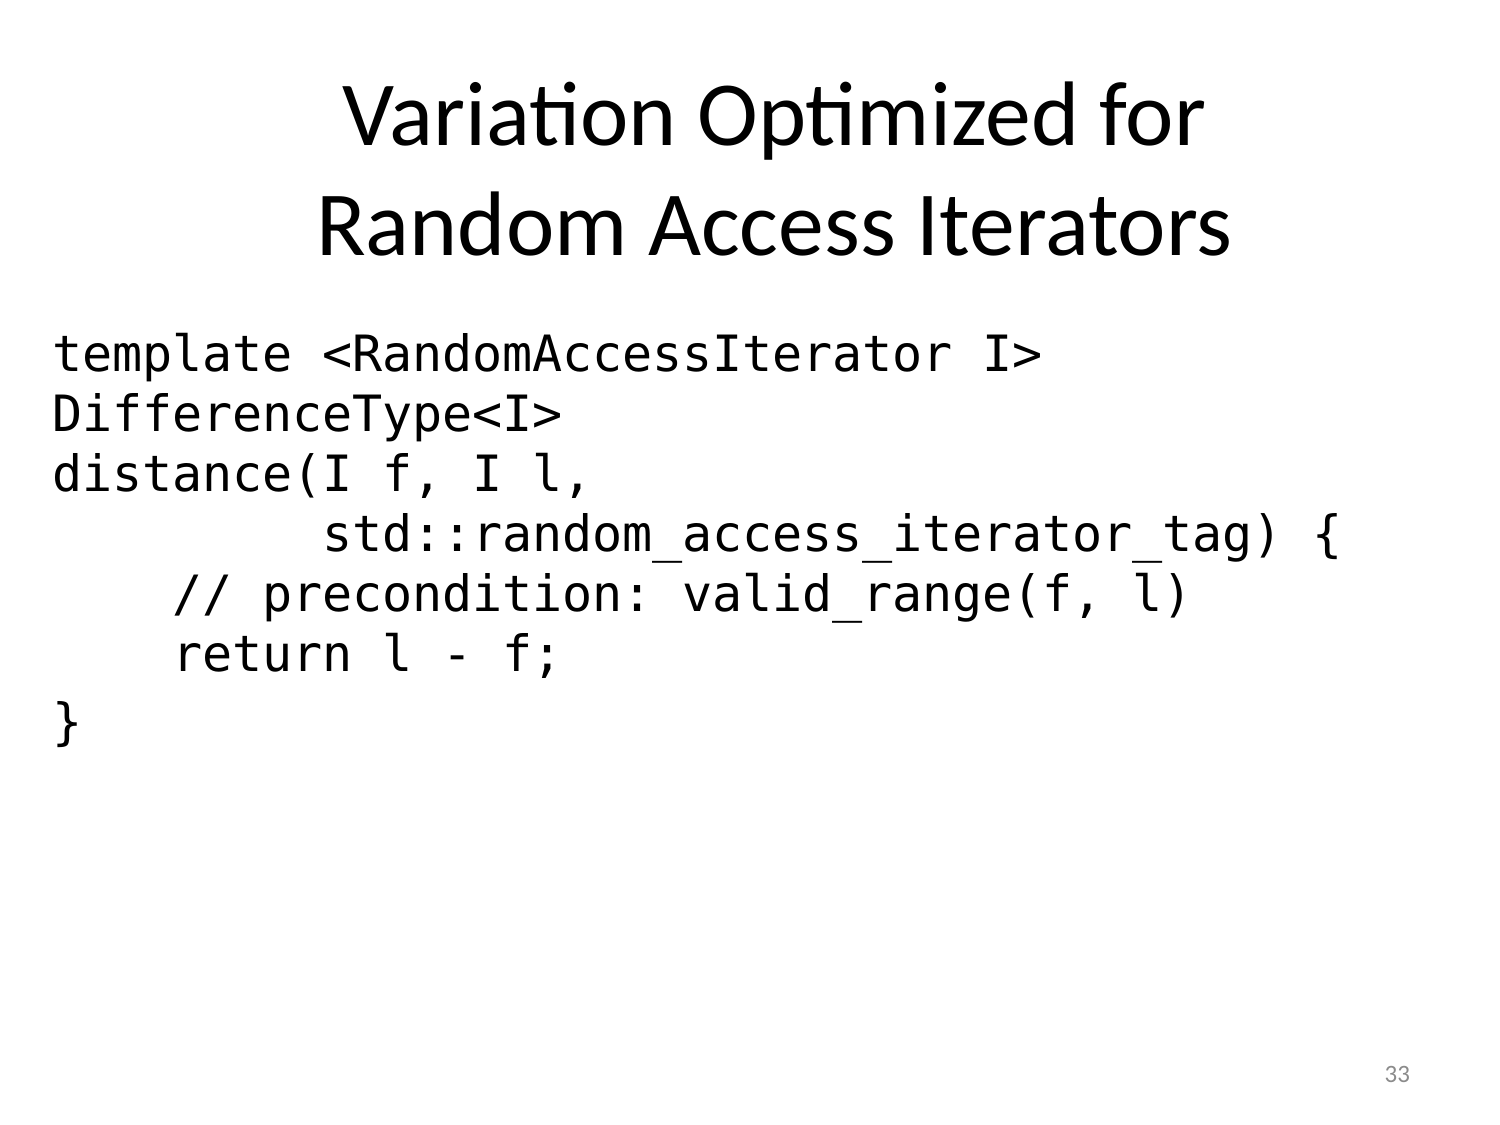

#
Variation Optimized for
Random Access Iterators
template <RandomAccessIterator I>
DifferenceType<I>
distance(I f, I l,
         std::random_access_iterator_tag) {
    // precondition: valid_range(f, l)
    return l - f;
}
33